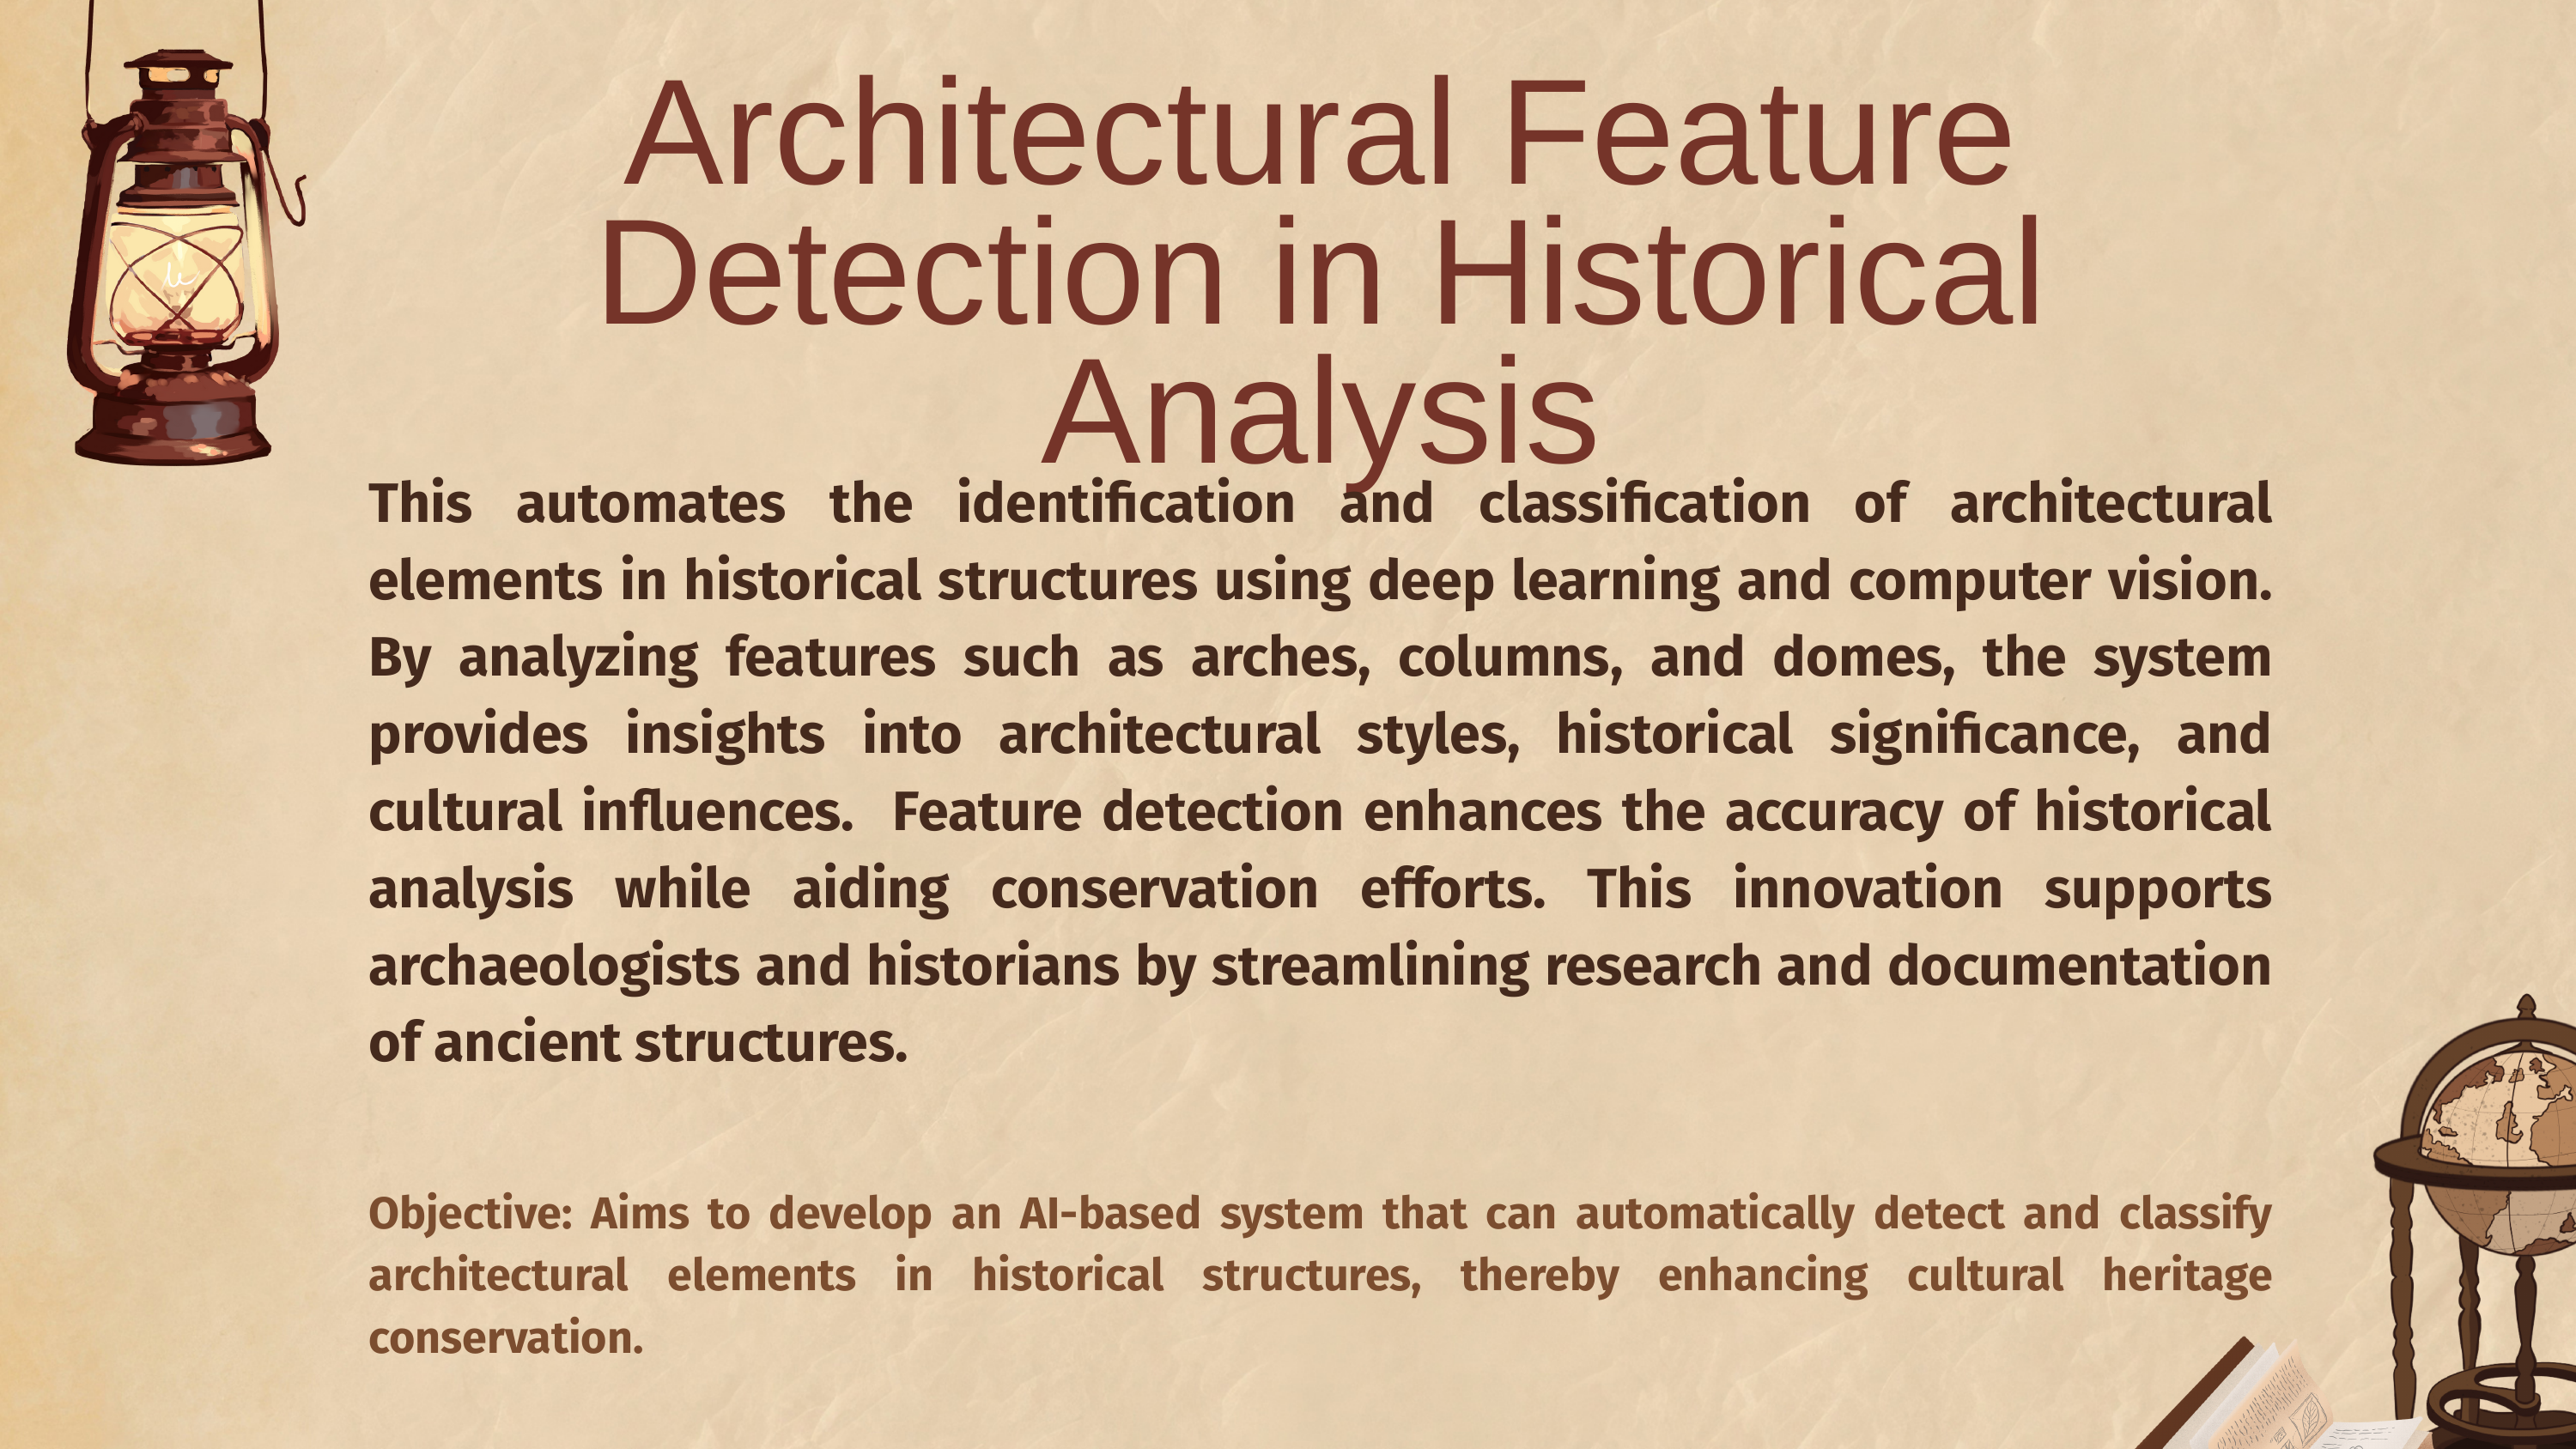

Architectural Feature Detection in Historical Analysis
This automates the identification and classification of architectural elements in historical structures using deep learning and computer vision. By analyzing features such as arches, columns, and domes, the system provides insights into architectural styles, historical significance, and cultural influences.  Feature detection enhances the accuracy of historical analysis while aiding conservation efforts. This innovation supports archaeologists and historians by streamlining research and documentation of ancient structures.

Objective: Aims to develop an AI-based system that can automatically detect and classify architectural elements in historical structures, thereby enhancing cultural heritage conservation.